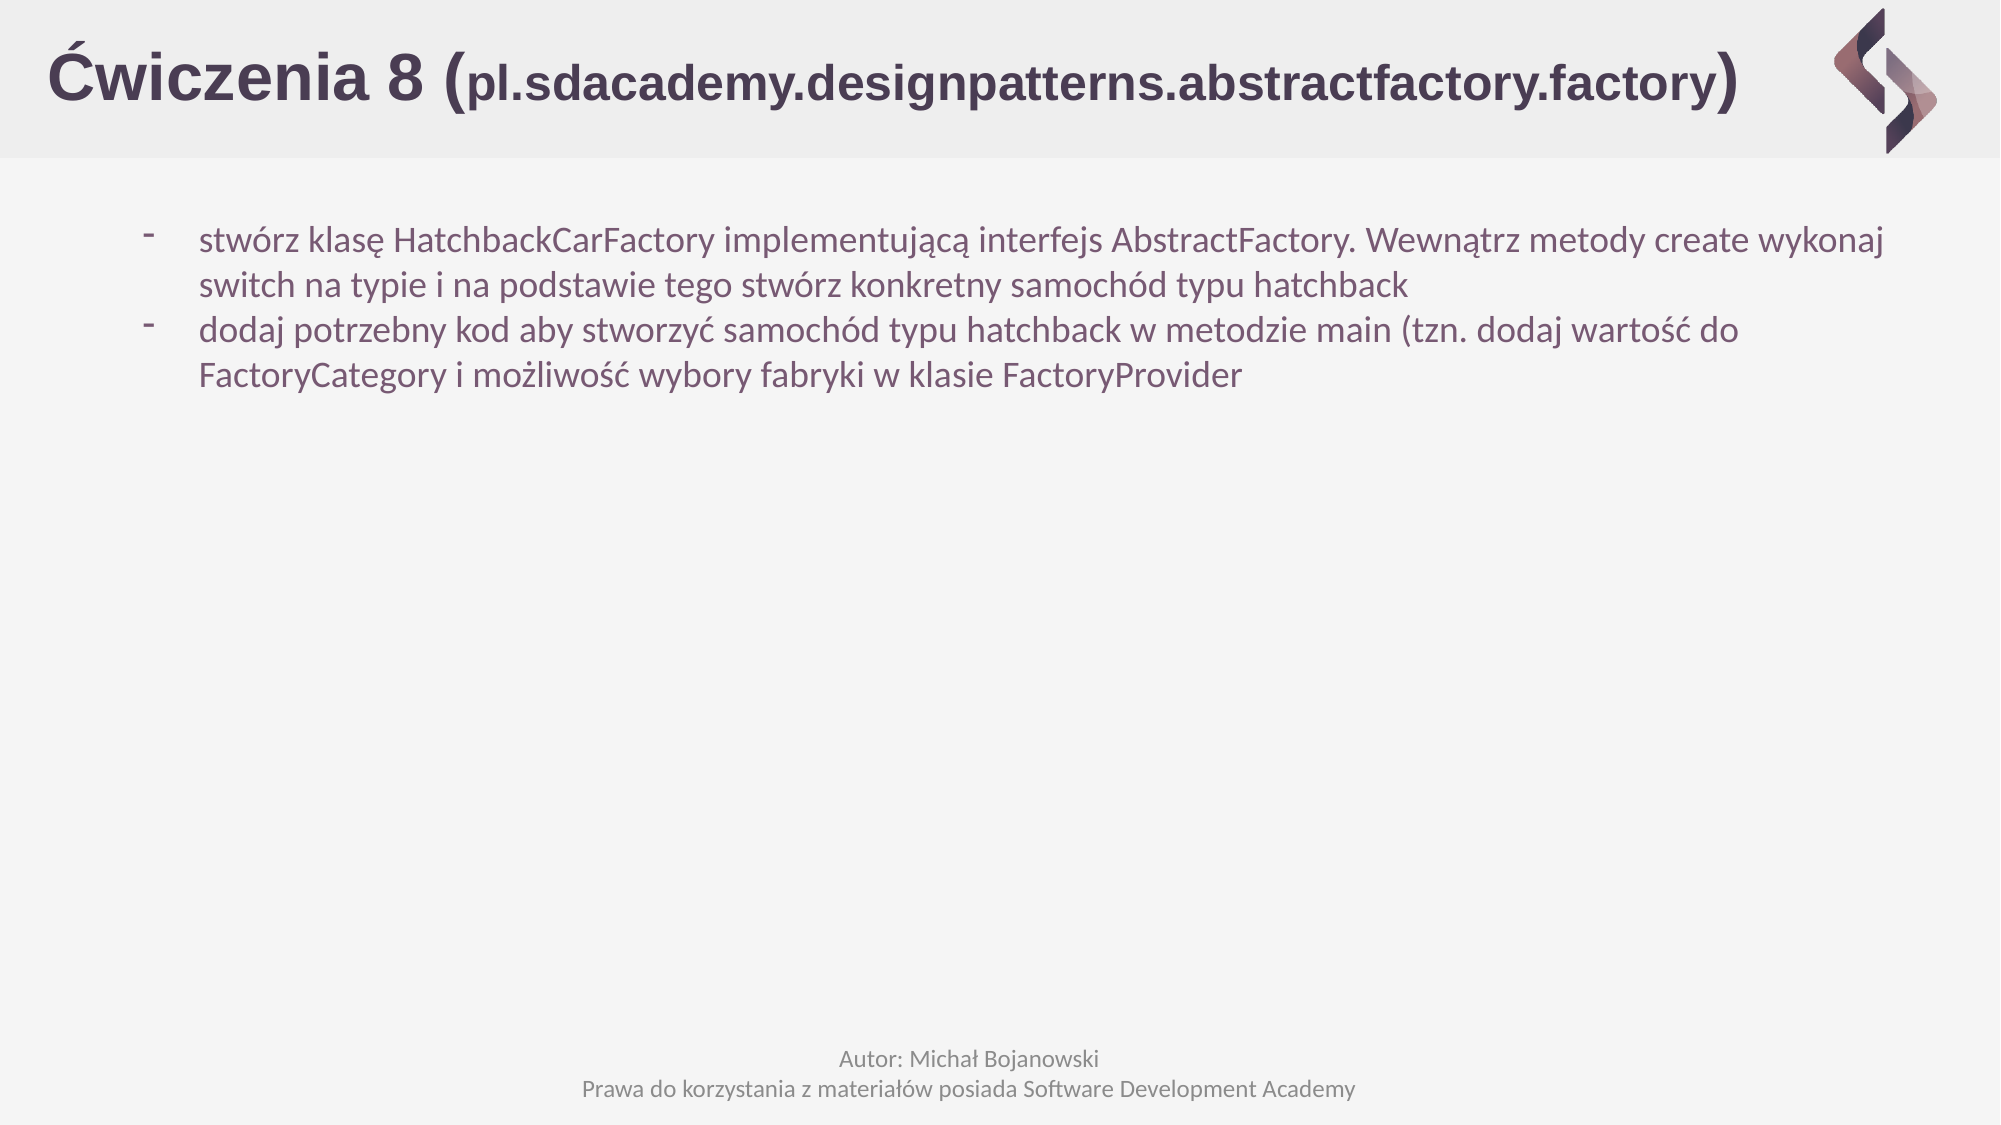

# Ćwiczenia 8 (pl.sdacademy.designpatterns.abstractfactory.factory)
stwórz klasę HatchbackCarFactory implementującą interfejs AbstractFactory. Wewnątrz metody create wykonaj switch na typie i na podstawie tego stwórz konkretny samochód typu hatchback
dodaj potrzebny kod aby stworzyć samochód typu hatchback w metodzie main (tzn. dodaj wartość do FactoryCategory i możliwość wybory fabryki w klasie FactoryProvider
Autor: Michał Bojanowski
Prawa do korzystania z materiałów posiada Software Development Academy